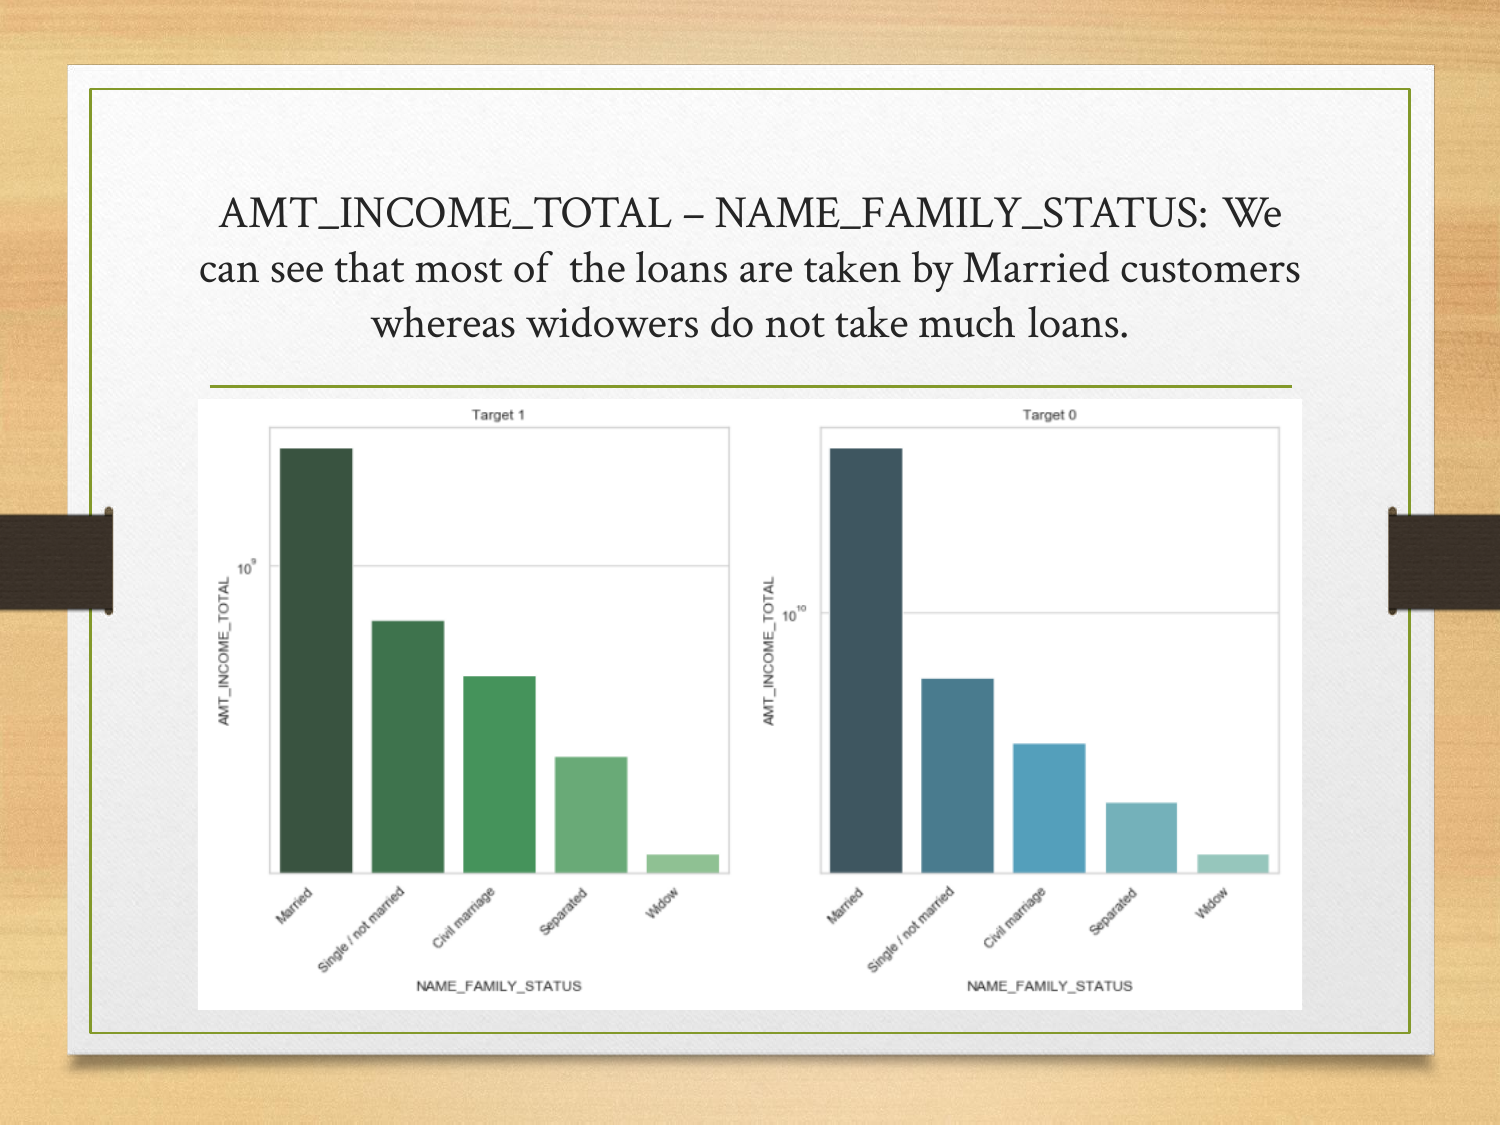

AMT_INCOME_TOTAL – NAME_FAMILY_STATUS: We
can see that most of  the loans are taken by Married customers
whereas widowers do not take much loans.